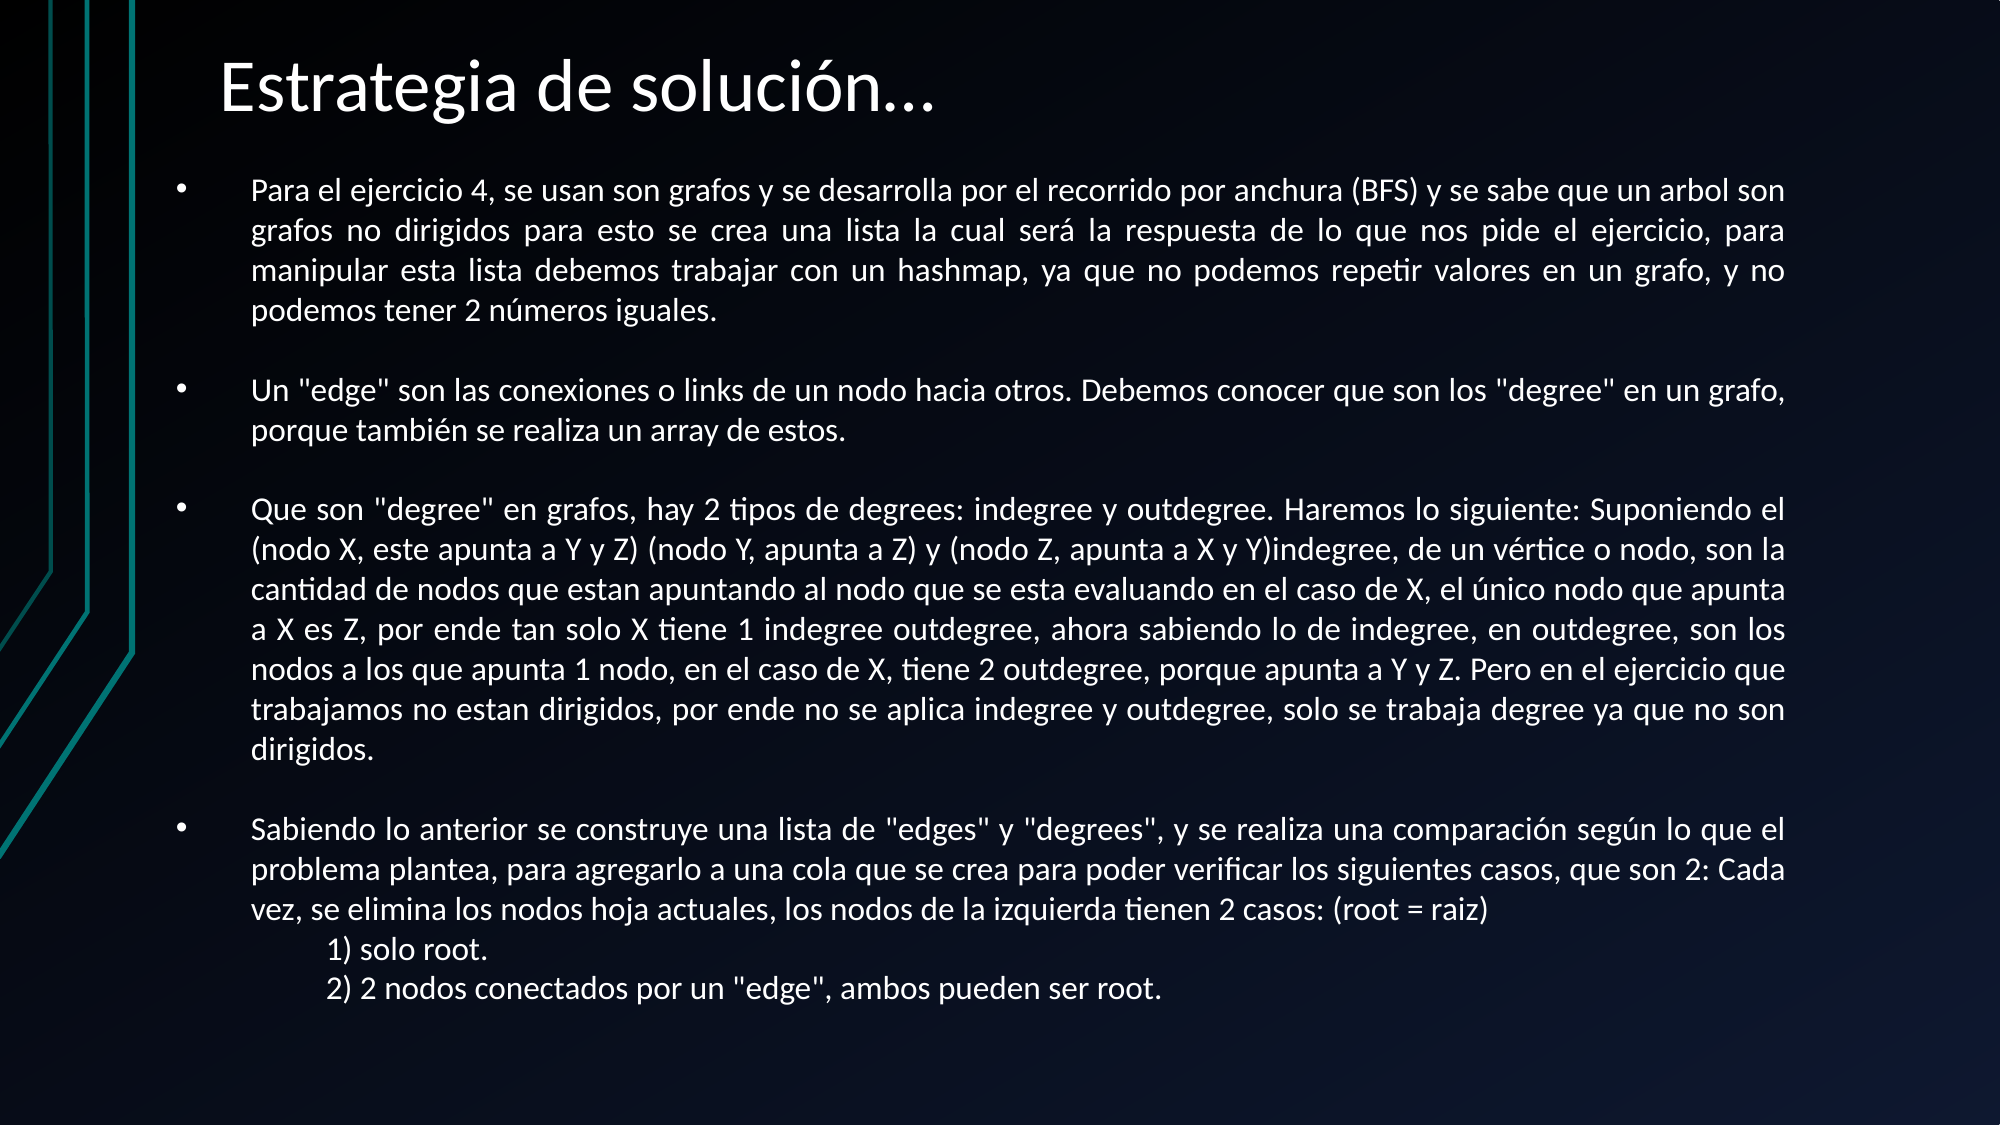

# Estrategia de solución…
Para el ejercicio 4, se usan son grafos y se desarrolla por el recorrido por anchura (BFS) y se sabe que un arbol son grafos no dirigidos para esto se crea una lista la cual será la respuesta de lo que nos pide el ejercicio, para manipular esta lista debemos trabajar con un hashmap, ya que no podemos repetir valores en un grafo, y no podemos tener 2 números iguales.

Un "edge" son las conexiones o links de un nodo hacia otros. Debemos conocer que son los "degree" en un grafo, porque también se realiza un array de estos.

Que son "degree" en grafos, hay 2 tipos de degrees: indegree y outdegree. Haremos lo siguiente: Suponiendo el (nodo X, este apunta a Y y Z) (nodo Y, apunta a Z) y (nodo Z, apunta a X y Y)indegree, de un vértice o nodo, son la cantidad de nodos que estan apuntando al nodo que se esta evaluando en el caso de X, el único nodo que apunta a X es Z, por ende tan solo X tiene 1 indegree outdegree, ahora sabiendo lo de indegree, en outdegree, son los nodos a los que apunta 1 nodo, en el caso de X, tiene 2 outdegree, porque apunta a Y y Z. Pero en el ejercicio que trabajamos no estan dirigidos, por ende no se aplica indegree y outdegree, solo se trabaja degree ya que no son dirigidos.

Sabiendo lo anterior se construye una lista de "edges" y "degrees", y se realiza una comparación según lo que el problema plantea, para agregarlo a una cola que se crea para poder verificar los siguientes casos, que son 2: Cada vez, se elimina los nodos hoja actuales, los nodos de la izquierda tienen 2 casos: (root = raiz)
	1) solo root.
	2) 2 nodos conectados por un "edge", ambos pueden ser root.